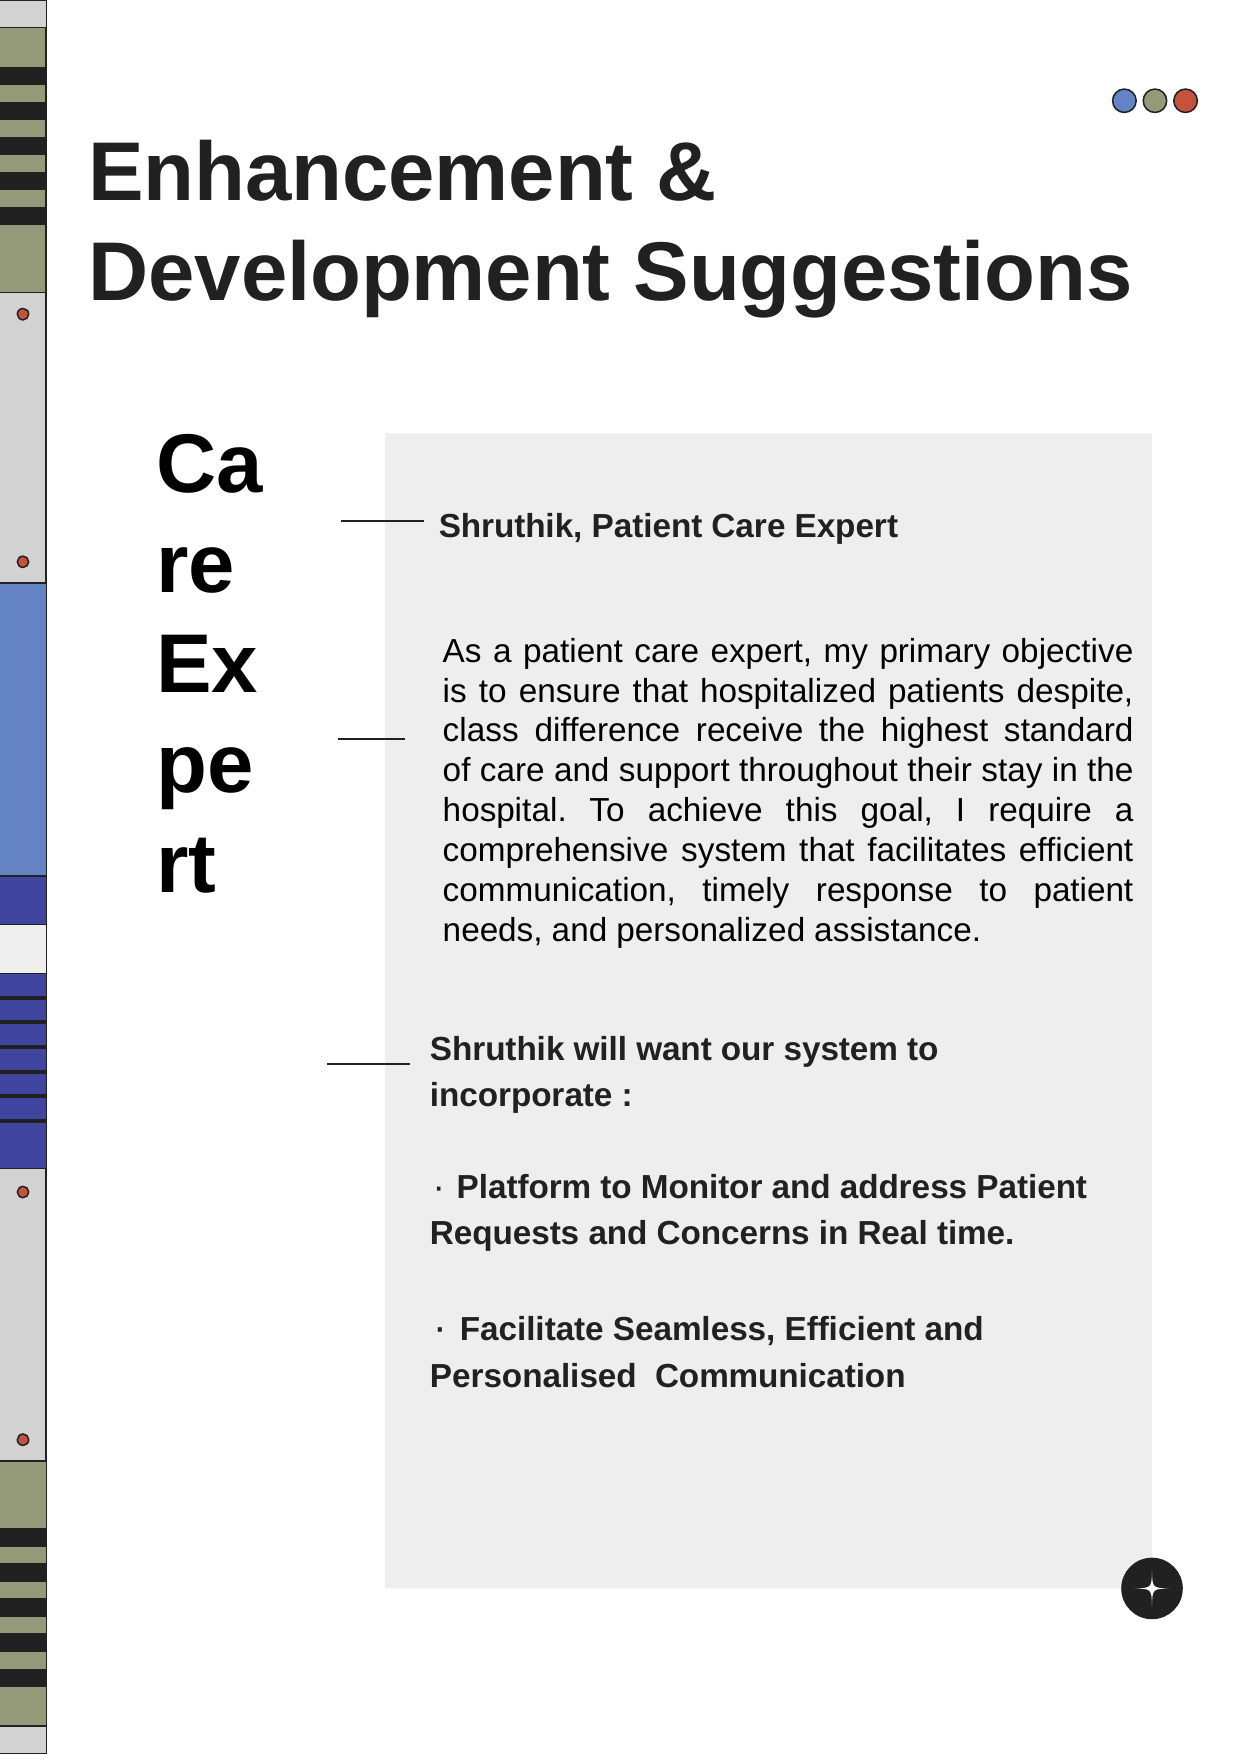

# Enhancement & Development Suggestions
Care Expert

Shruthik, Patient Care Expert
As a patient care expert, my primary objective is to ensure that hospitalized patients despite, class difference receive the highest standard of care and support throughout their stay in the hospital. To achieve this goal, I require a comprehensive system that facilitates efficient communication, timely response to patient needs, and personalized assistance.
Shruthik will want our system to incorporate :

۰ Platform to Monitor and address Patient Requests and Concerns in Real time.

۰ Facilitate Seamless, Efficient and Personalised  Communication